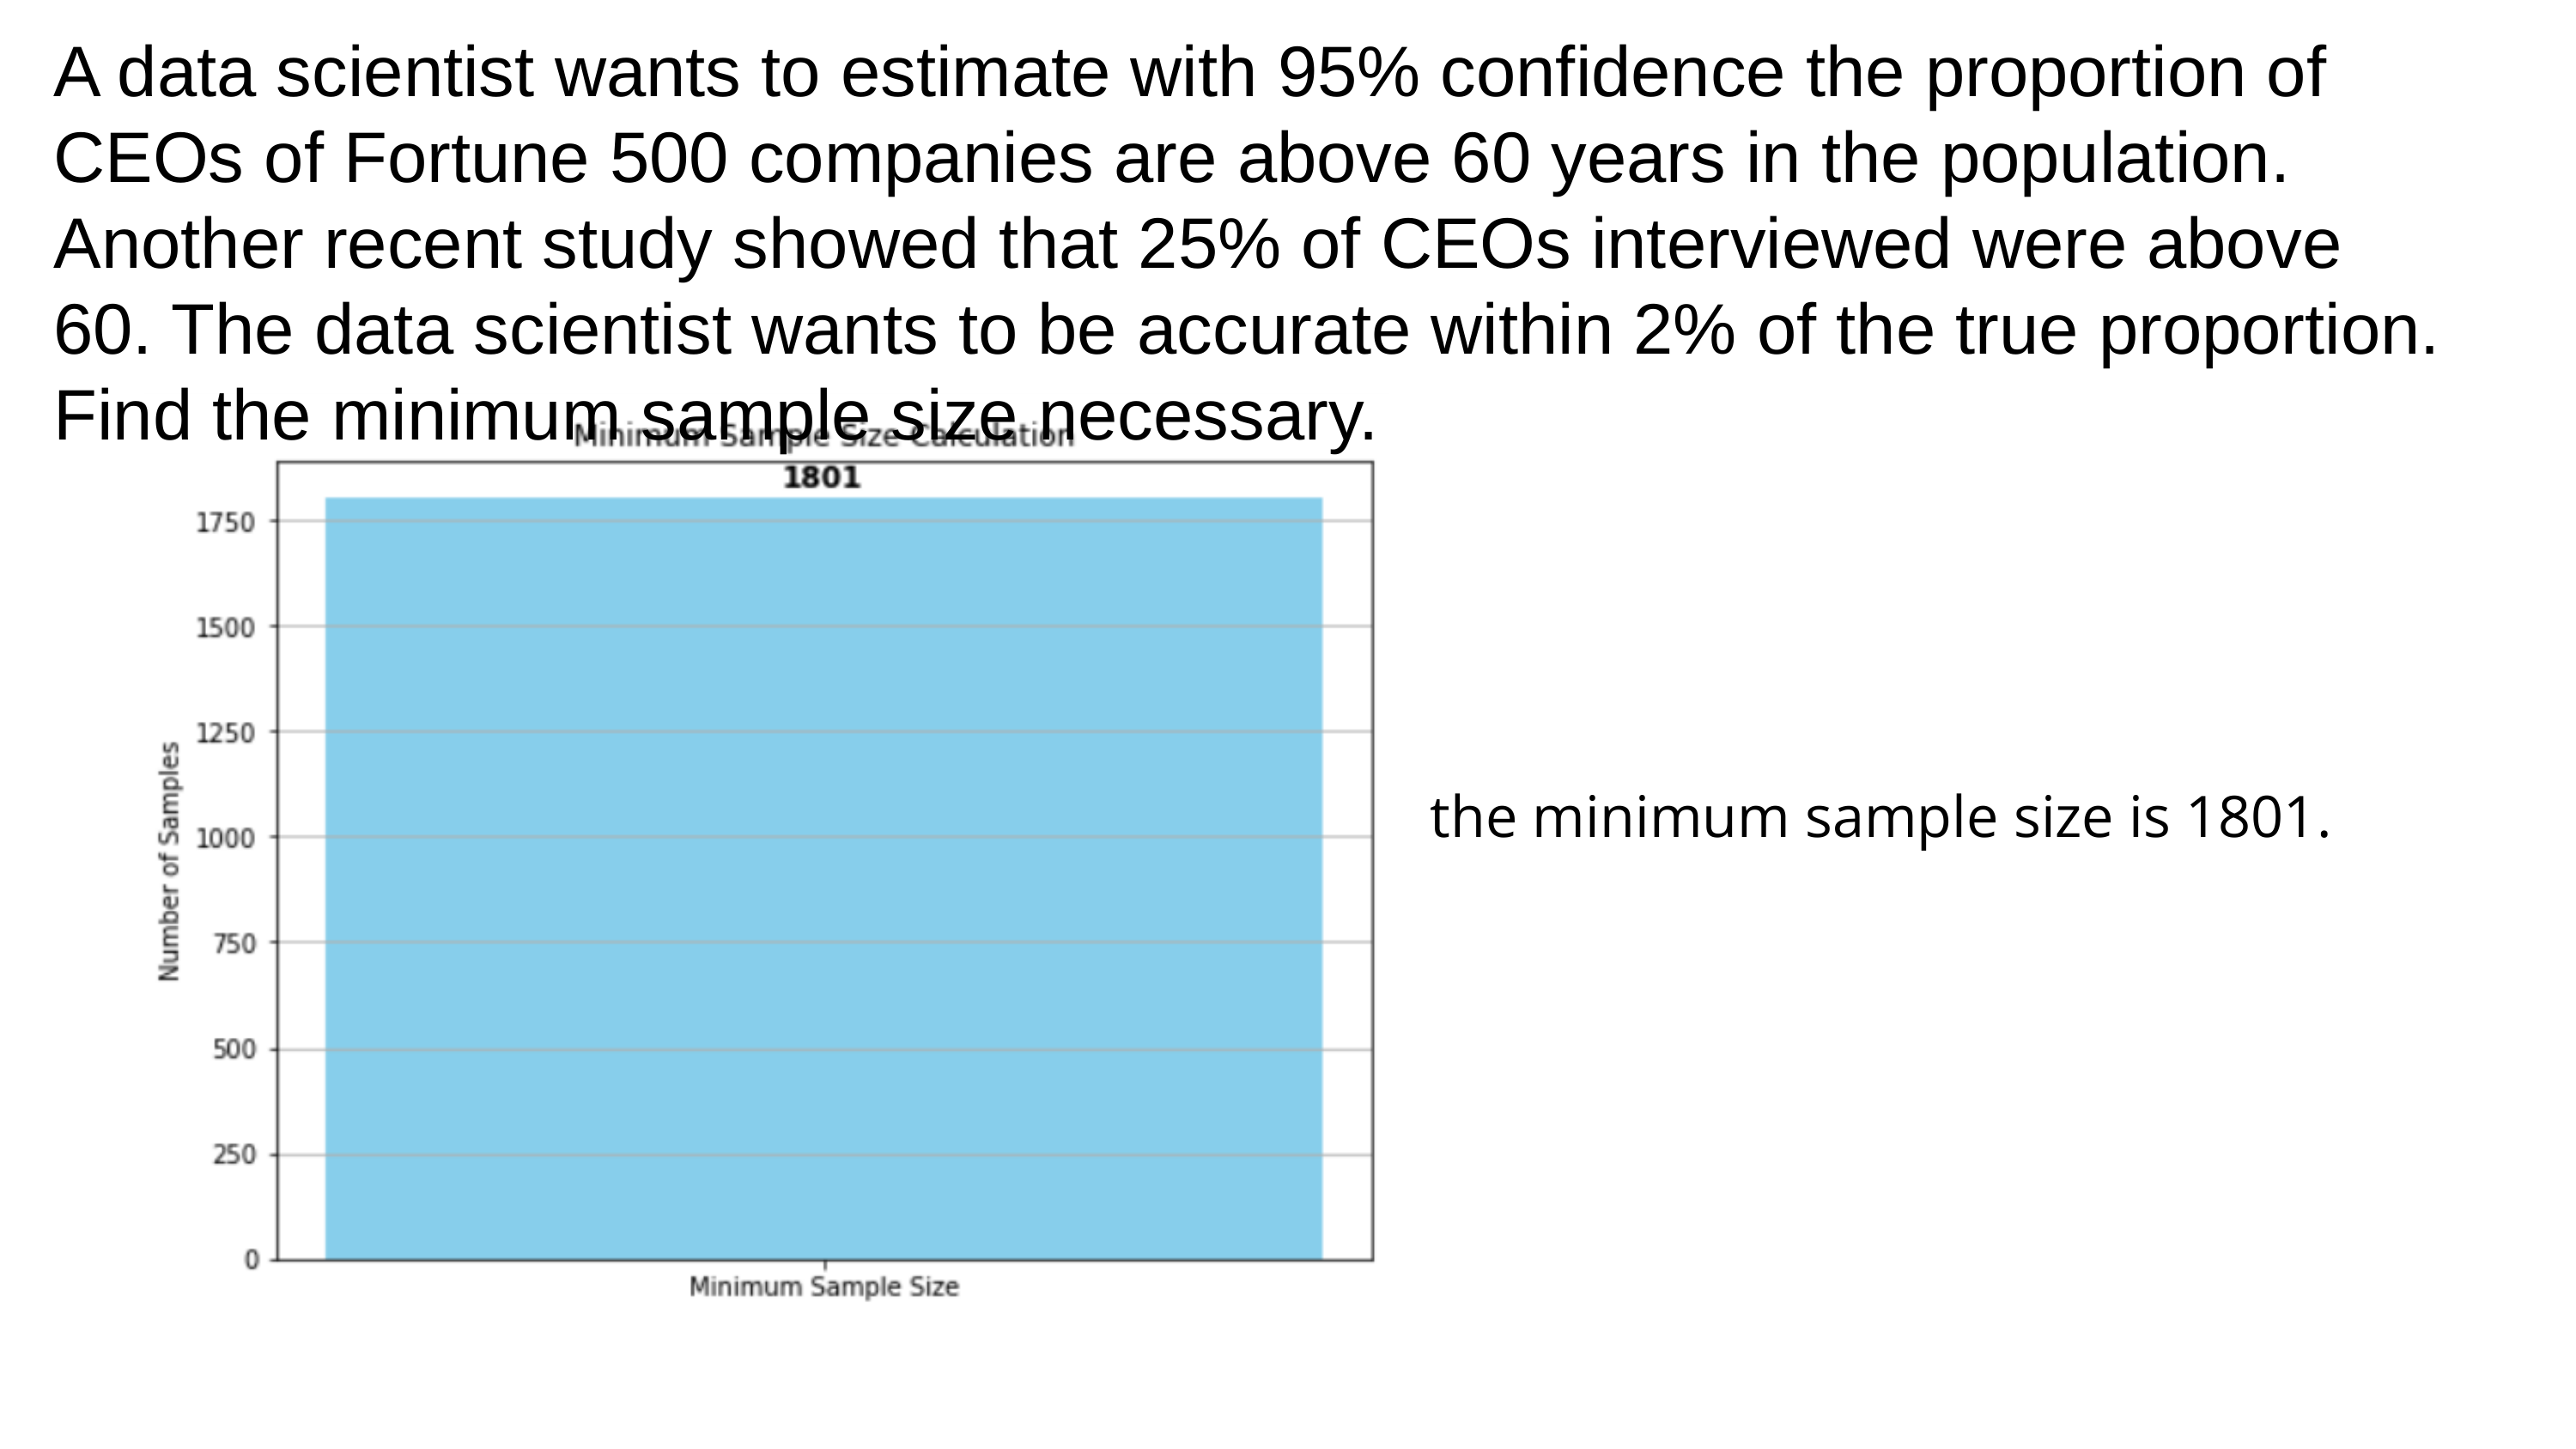

A data scientist wants to estimate with 95% confidence the proportion of CEOs of Fortune 500 companies are above 60 years in the population. Another recent study showed that 25% of CEOs interviewed were above 60. The data scientist wants to be accurate within 2% of the true proportion. Find the minimum sample size necessary.

the minimum sample size is 1801.